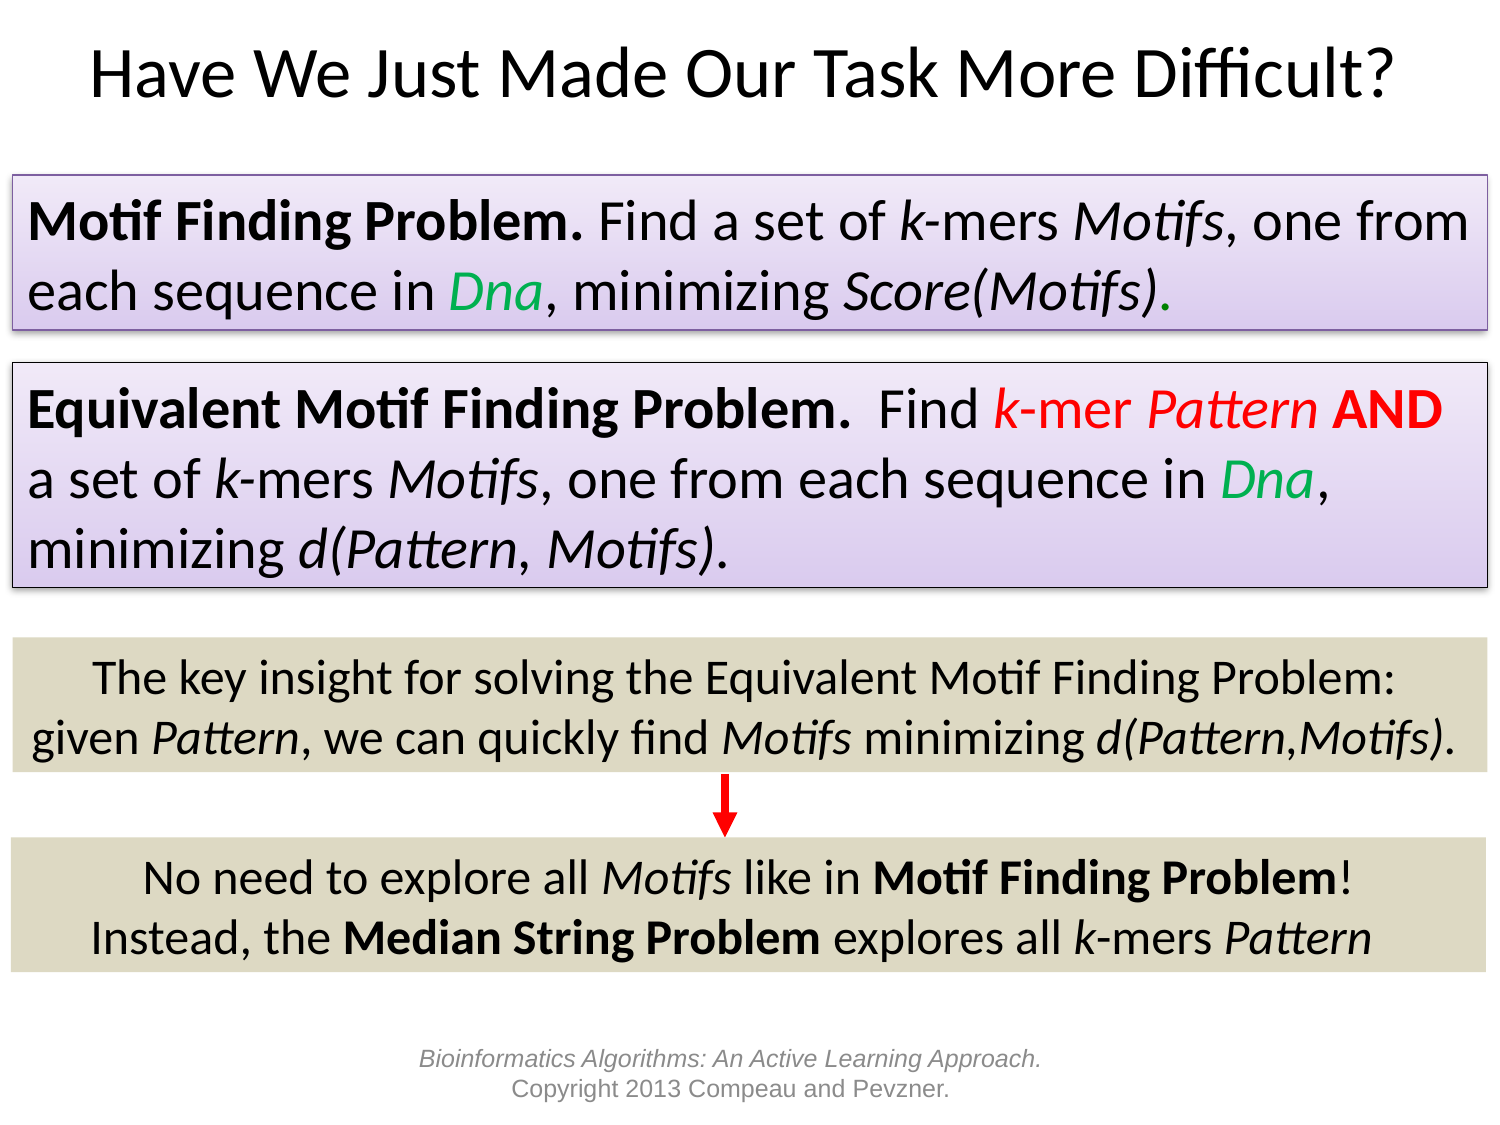

# Have We Just Made Our Task More Difficult?
Motif Finding Problem. Find a set of k-mers Motifs, one from each sequence in Dna, minimizing Score(Motifs).
Equivalent Motif Finding Problem.  Find k-mer Pattern AND a set of k-mers Motifs, one from each sequence in Dna, minimizing d(Pattern, Motifs).
The key insight for solving the Equivalent Motif Finding Problem:
given Pattern, we can quickly find Motifs minimizing d(Pattern,Motifs).
No need to explore all Motifs like in Motif Finding Problem!
Instead, the Median String Problem explores all k-mers Pattern
Bioinformatics Algorithms: An Active Learning Approach.
Copyright 2013 Compeau and Pevzner.